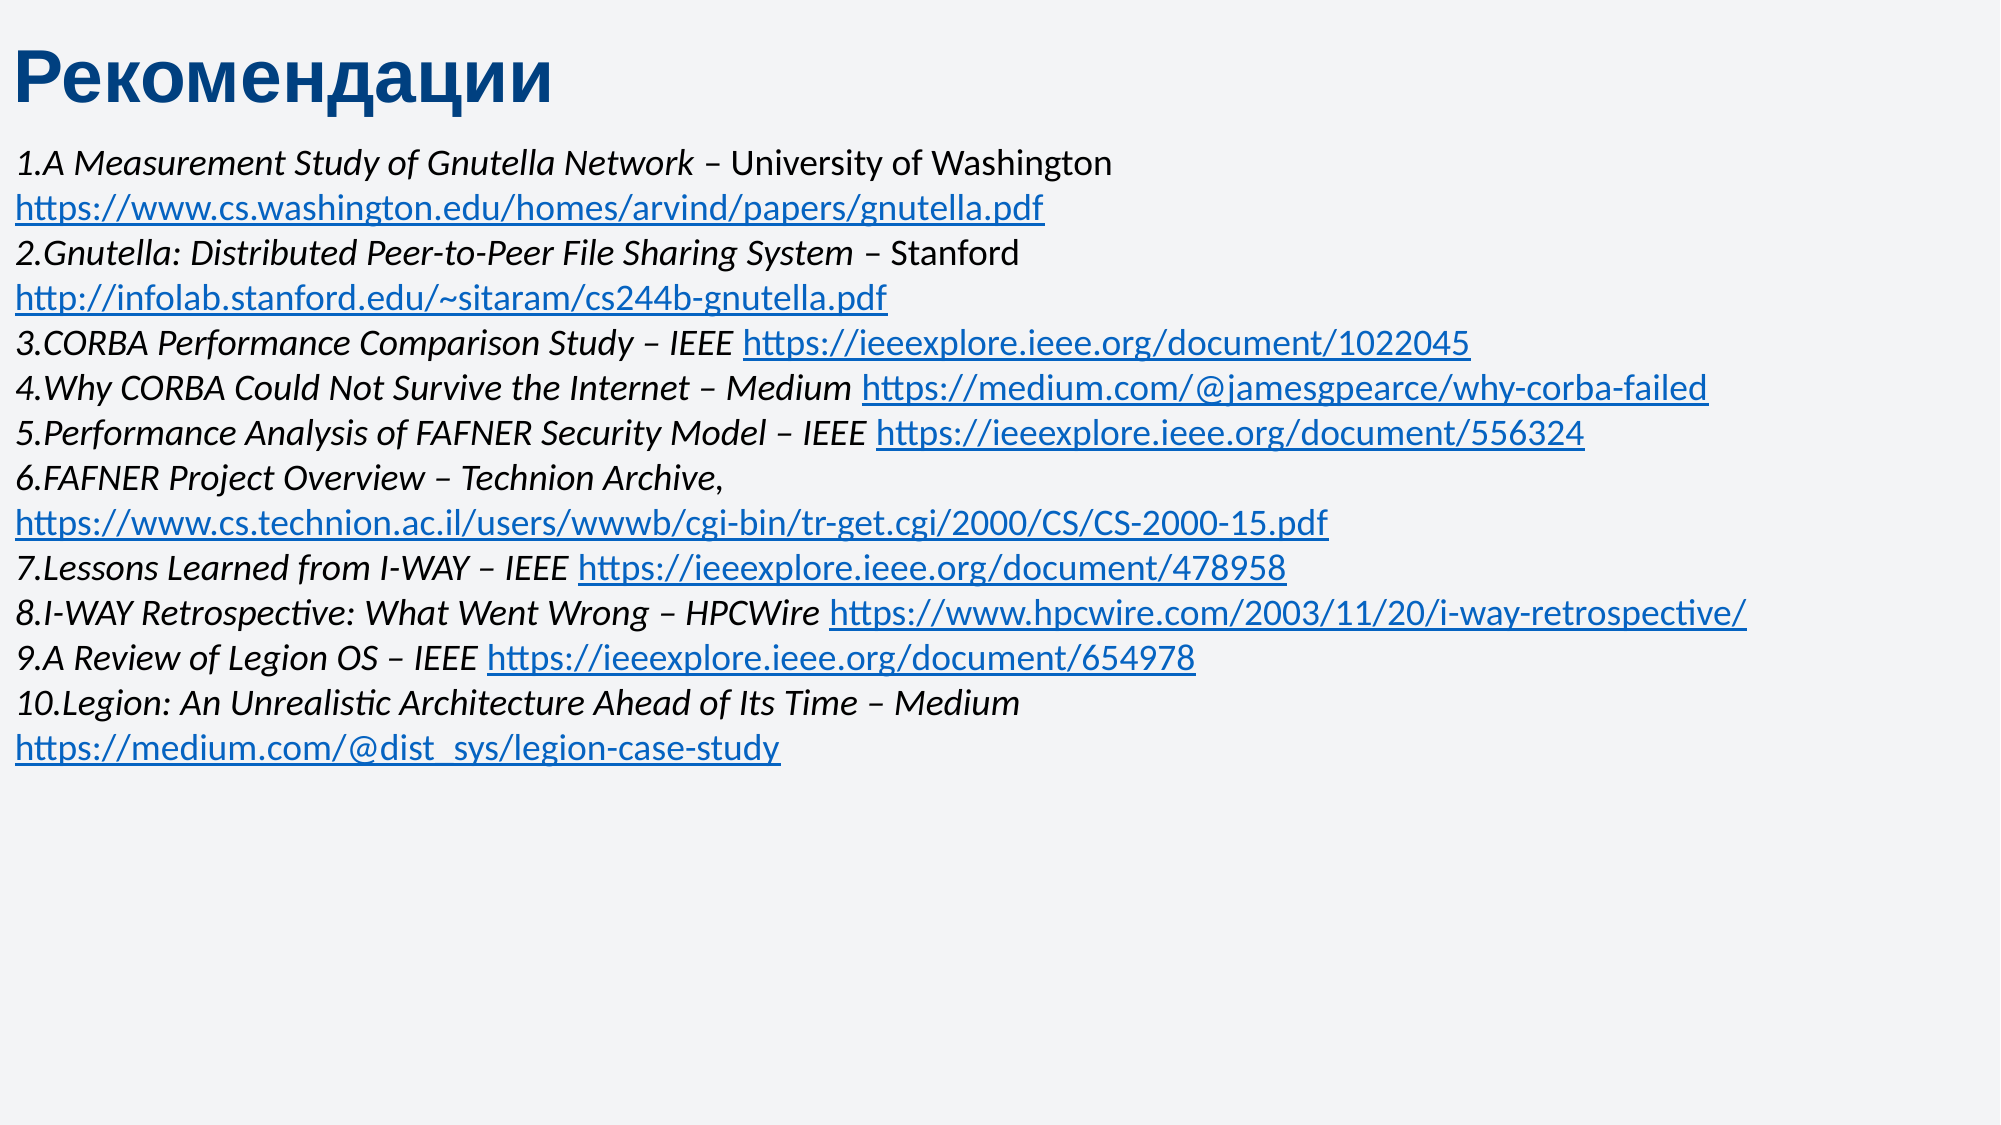

Рекомендации
A Measurement Study of Gnutella Network – University of Washington
https://www.cs.washington.edu/homes/arvind/papers/gnutella.pdf
Gnutella: Distributed Peer-to-Peer File Sharing System – Stanford
http://infolab.stanford.edu/~sitaram/cs244b-gnutella.pdf
CORBA Performance Comparison Study – IEEE https://ieeexplore.ieee.org/document/1022045
Why CORBA Could Not Survive the Internet – Medium https://medium.com/@jamesgpearce/why-corba-failed
Performance Analysis of FAFNER Security Model – IEEE https://ieeexplore.ieee.org/document/556324
FAFNER Project Overview – Technion Archive, https://www.cs.technion.ac.il/users/wwwb/cgi-bin/tr-get.cgi/2000/CS/CS-2000-15.pdf
Lessons Learned from I-WAY – IEEE https://ieeexplore.ieee.org/document/478958
I-WAY Retrospective: What Went Wrong – HPCWire https://www.hpcwire.com/2003/11/20/i-way-retrospective/
A Review of Legion OS – IEEE https://ieeexplore.ieee.org/document/654978
Legion: An Unrealistic Architecture Ahead of Its Time – Medium https://medium.com/@dist_sys/legion-case-study